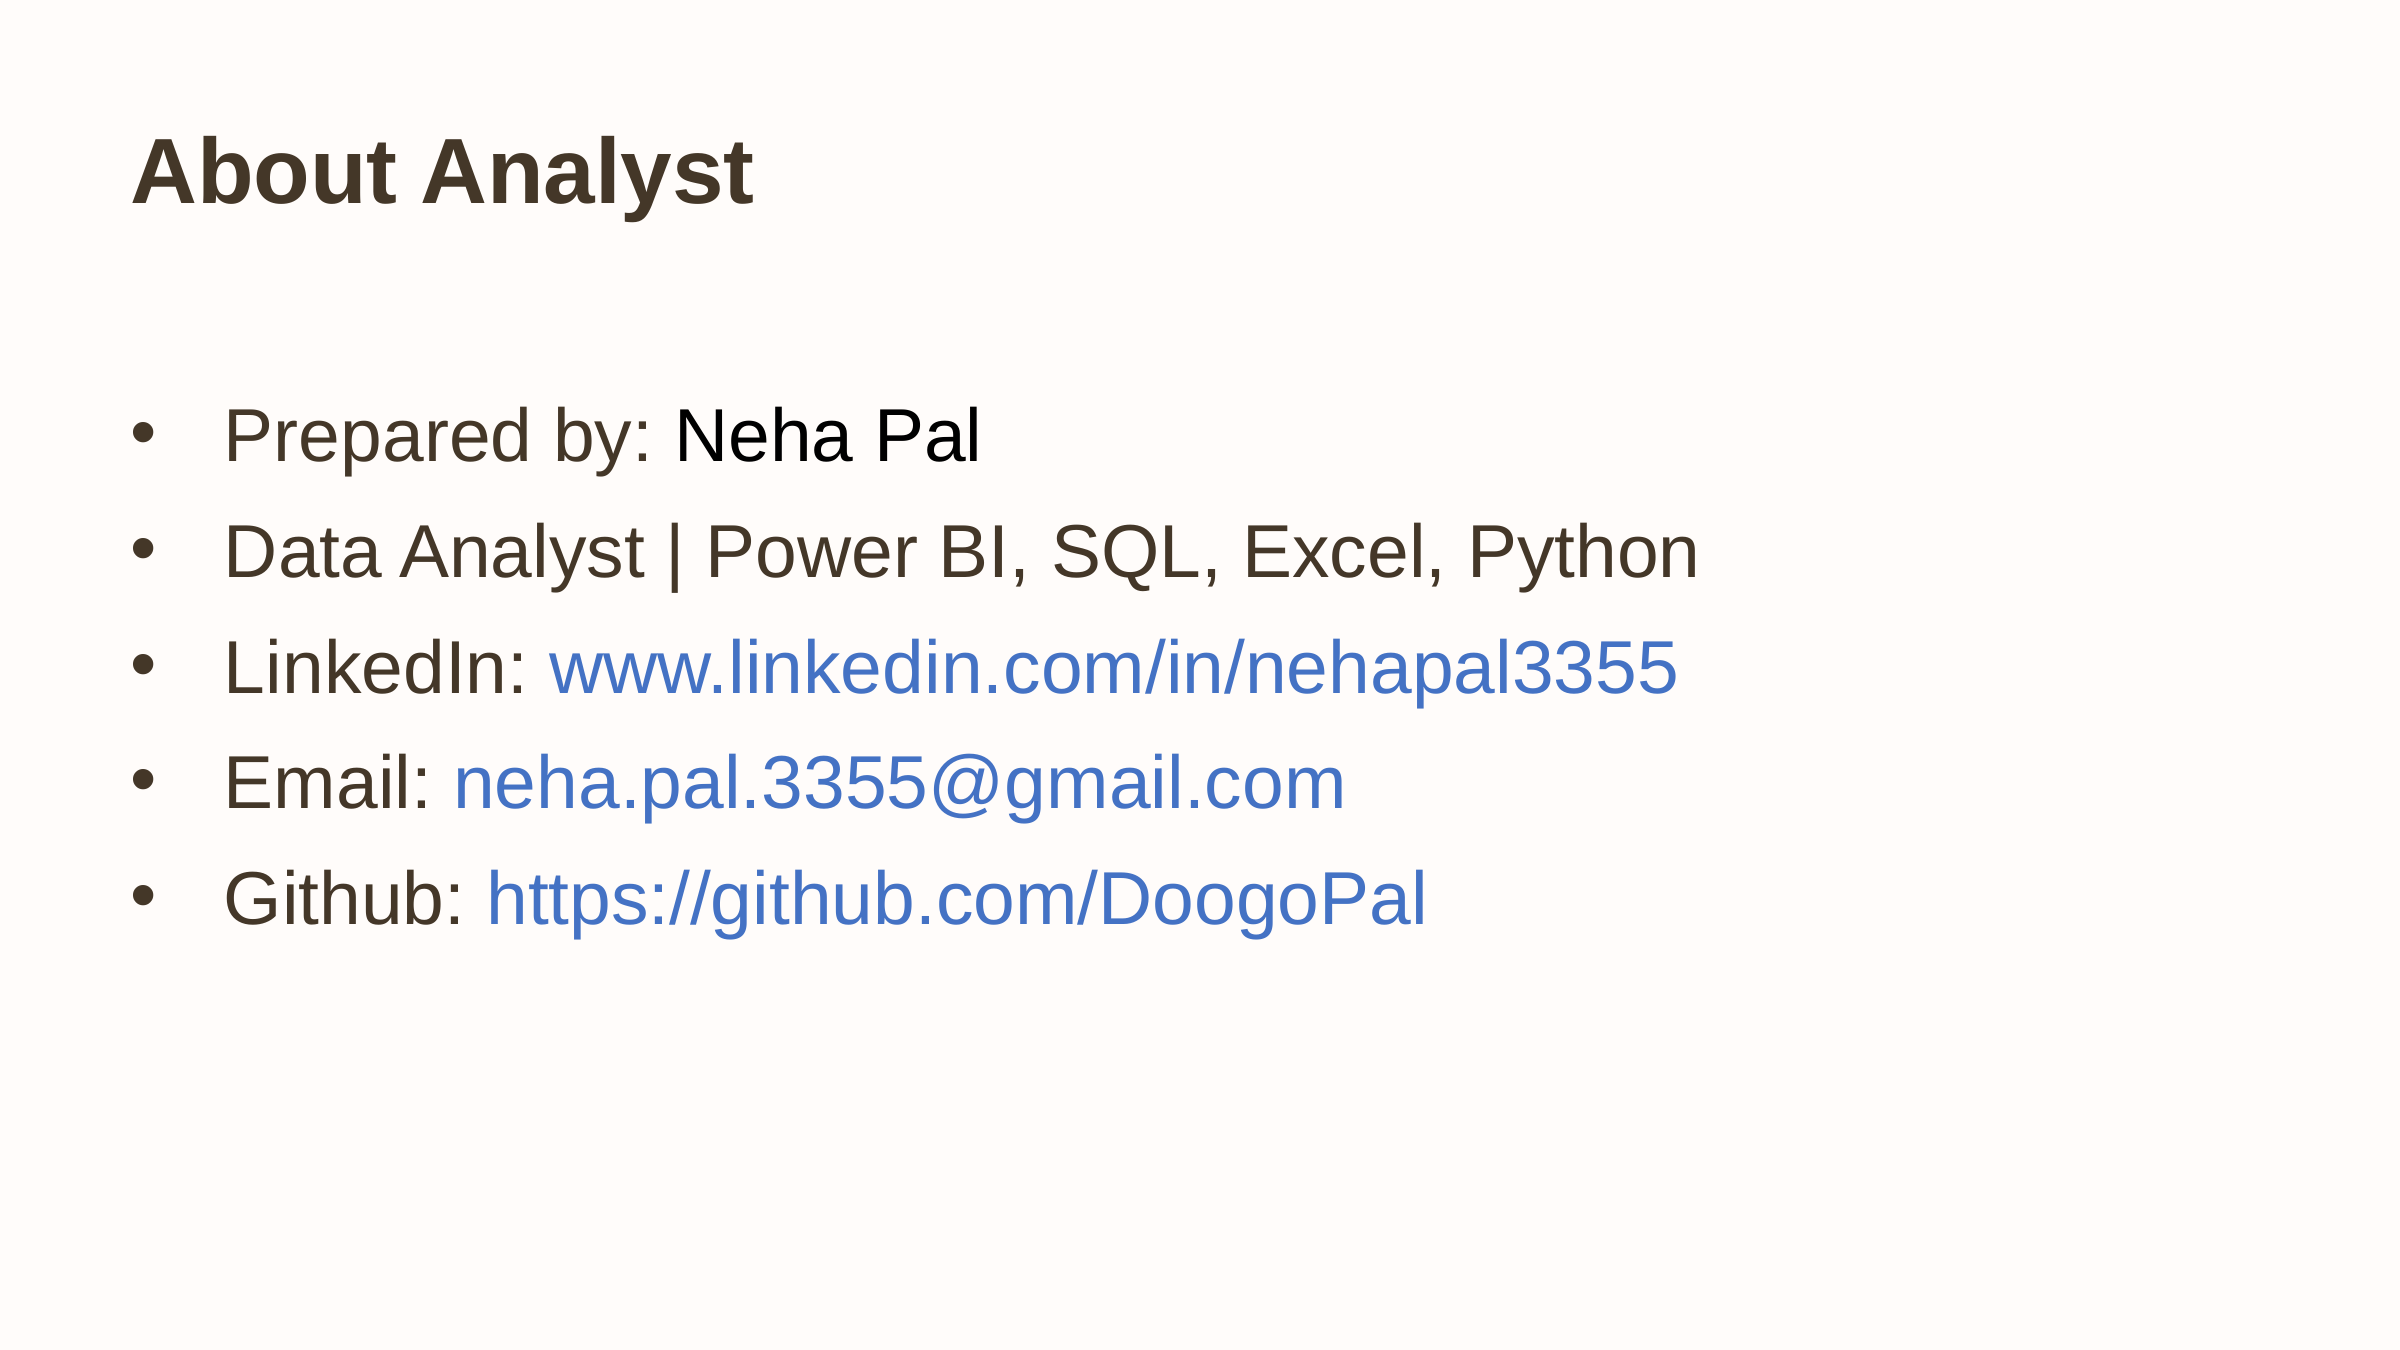

About Analyst
Prepared by: Neha Pal
Data Analyst | Power BI, SQL, Excel, Python
LinkedIn: www.linkedin.com/in/nehapal3355
Email: neha.pal.3355@gmail.com
Github: https://github.com/DoogoPal